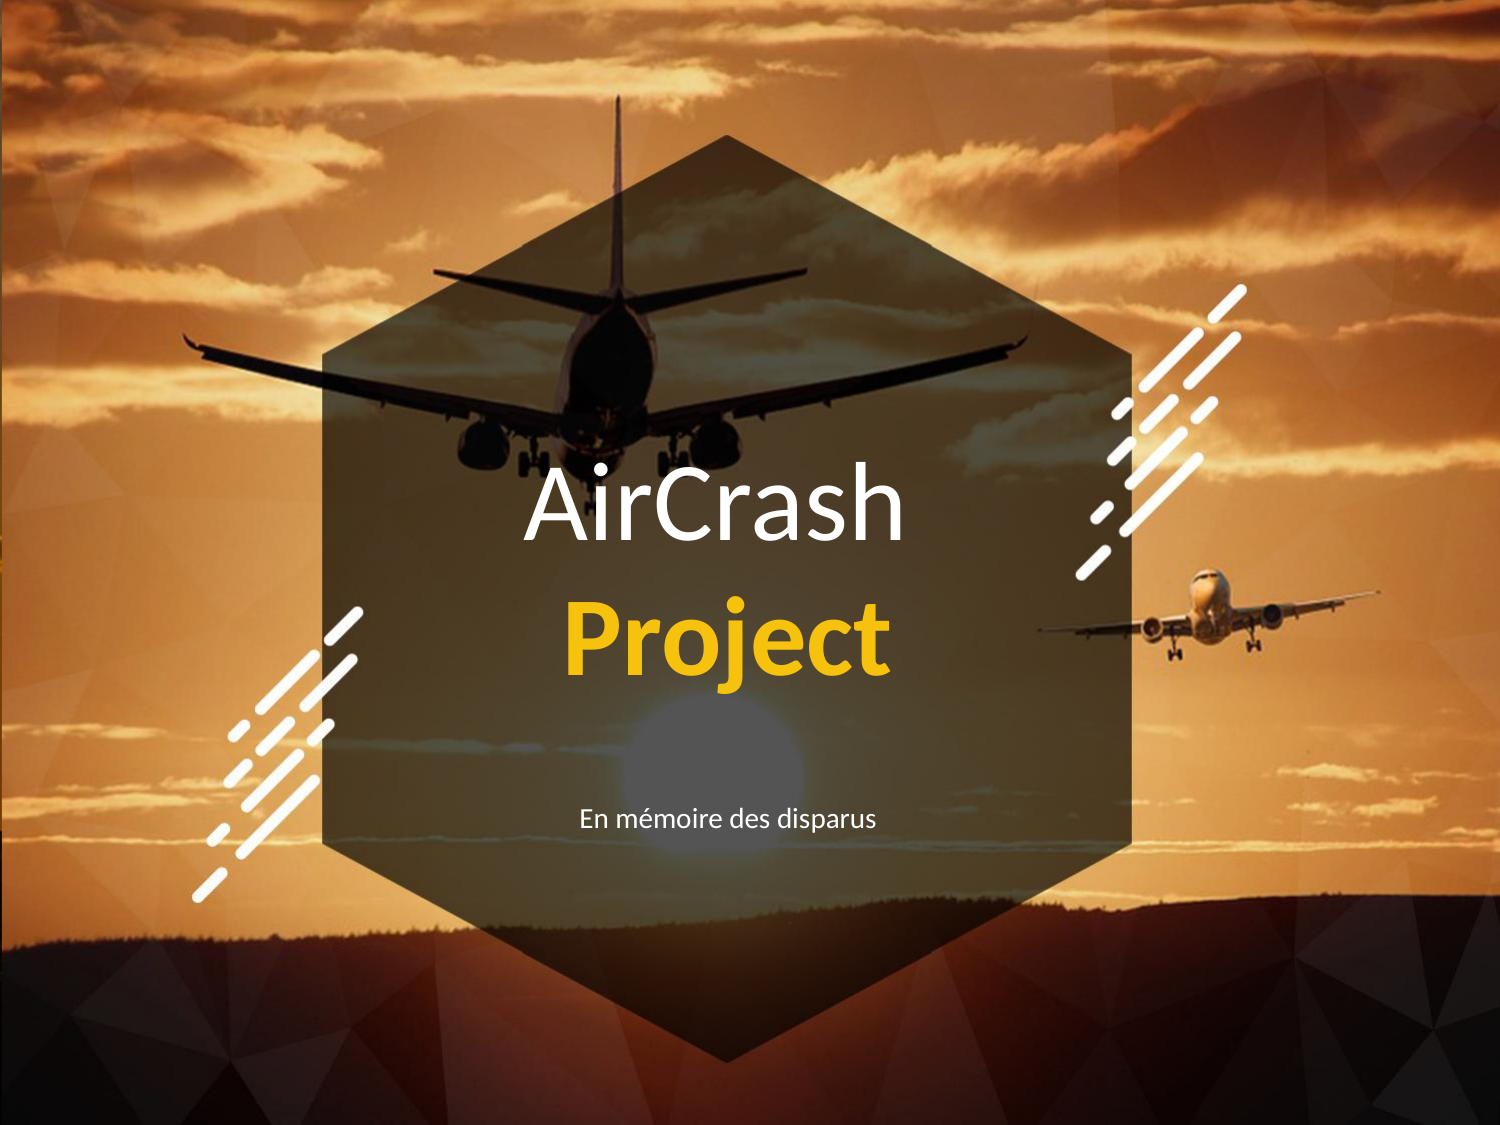

# AirCrash
Project
En mémoire des disparus